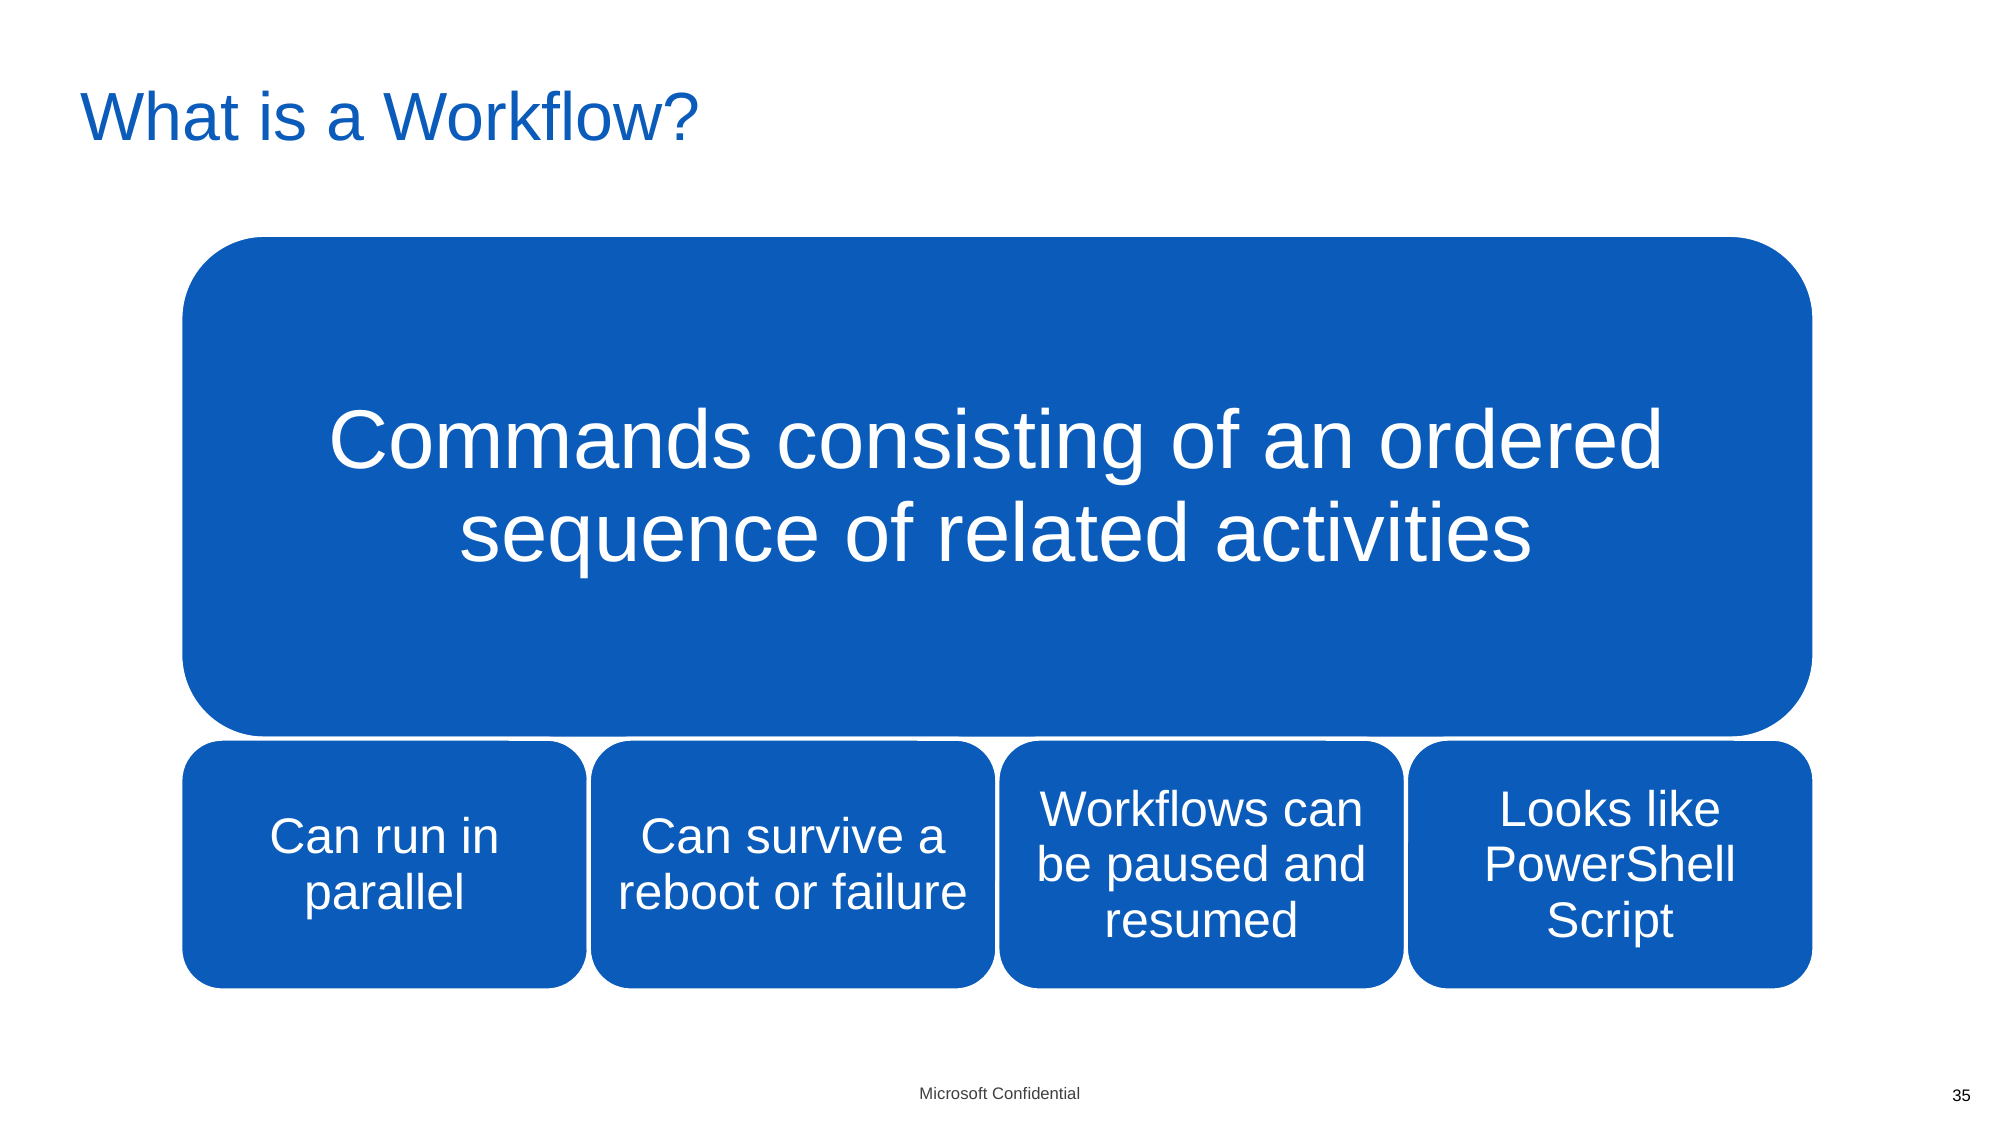

# What is a Workflow?

Commands consisting of an ordered sequence of related activities
Can run in parallel
Can survive a reboot or failure
Workflows can be paused and resumed
Looks like PowerShell Script
35